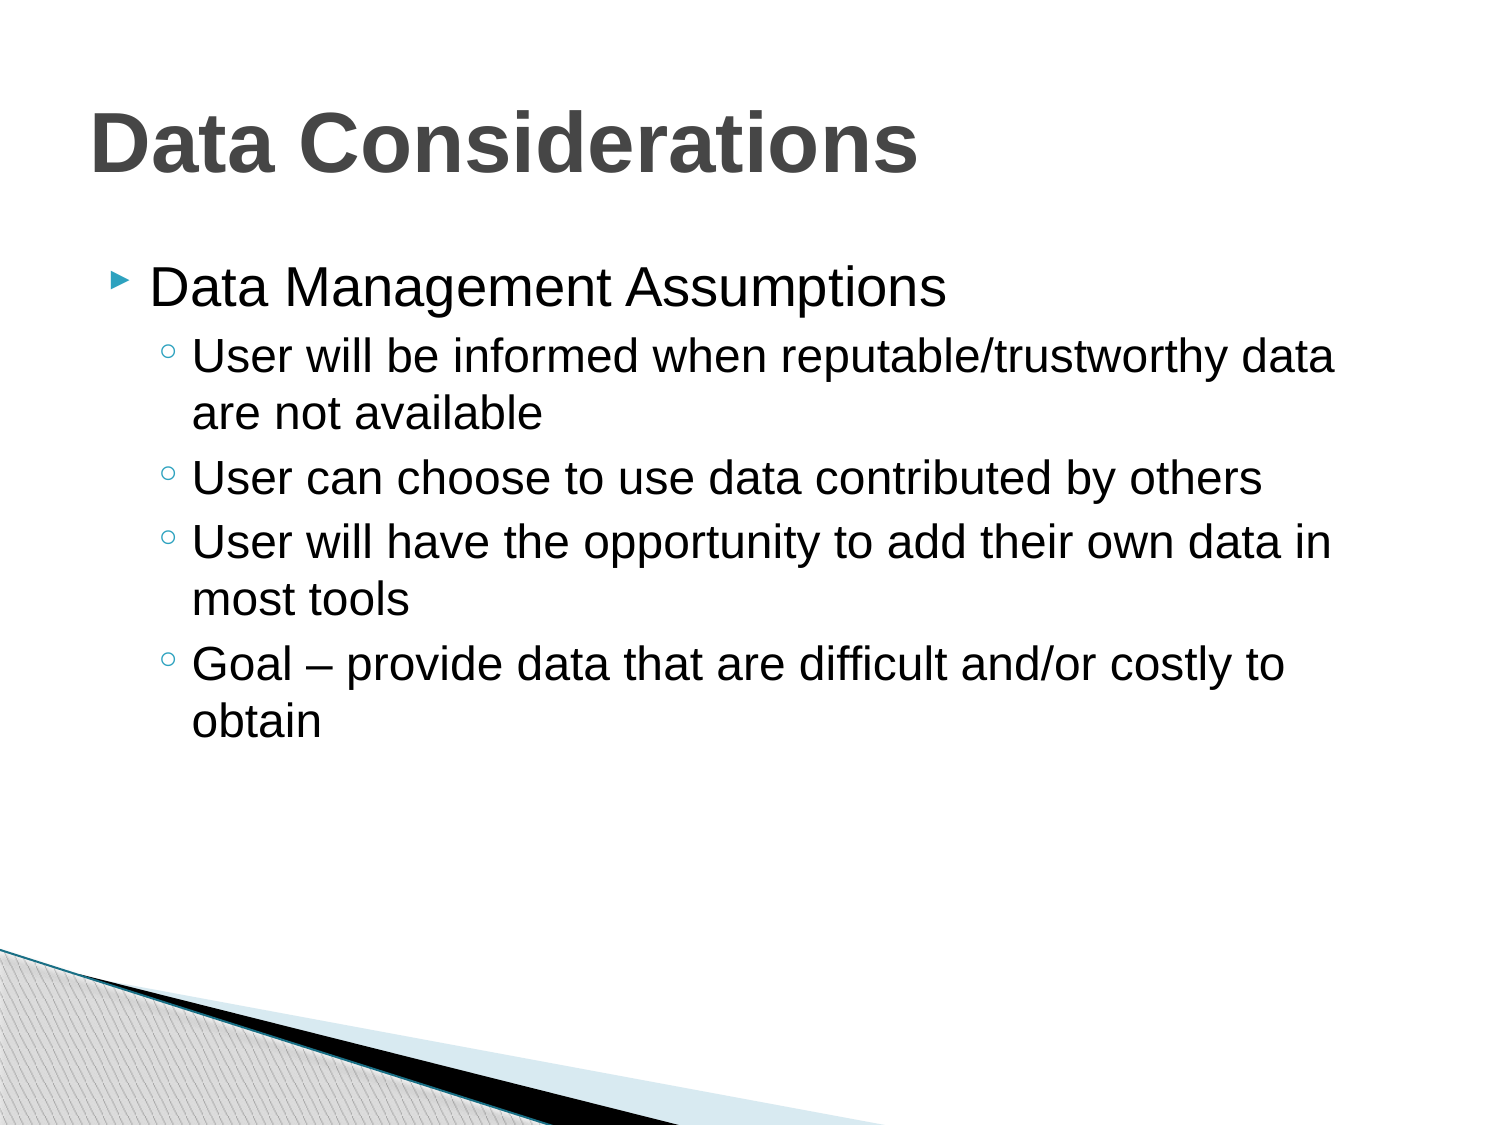

# Data Considerations
Data Management Assumptions
User will be informed when reputable/trustworthy data are not available
User can choose to use data contributed by others
User will have the opportunity to add their own data in most tools
Goal – provide data that are difficult and/or costly to obtain